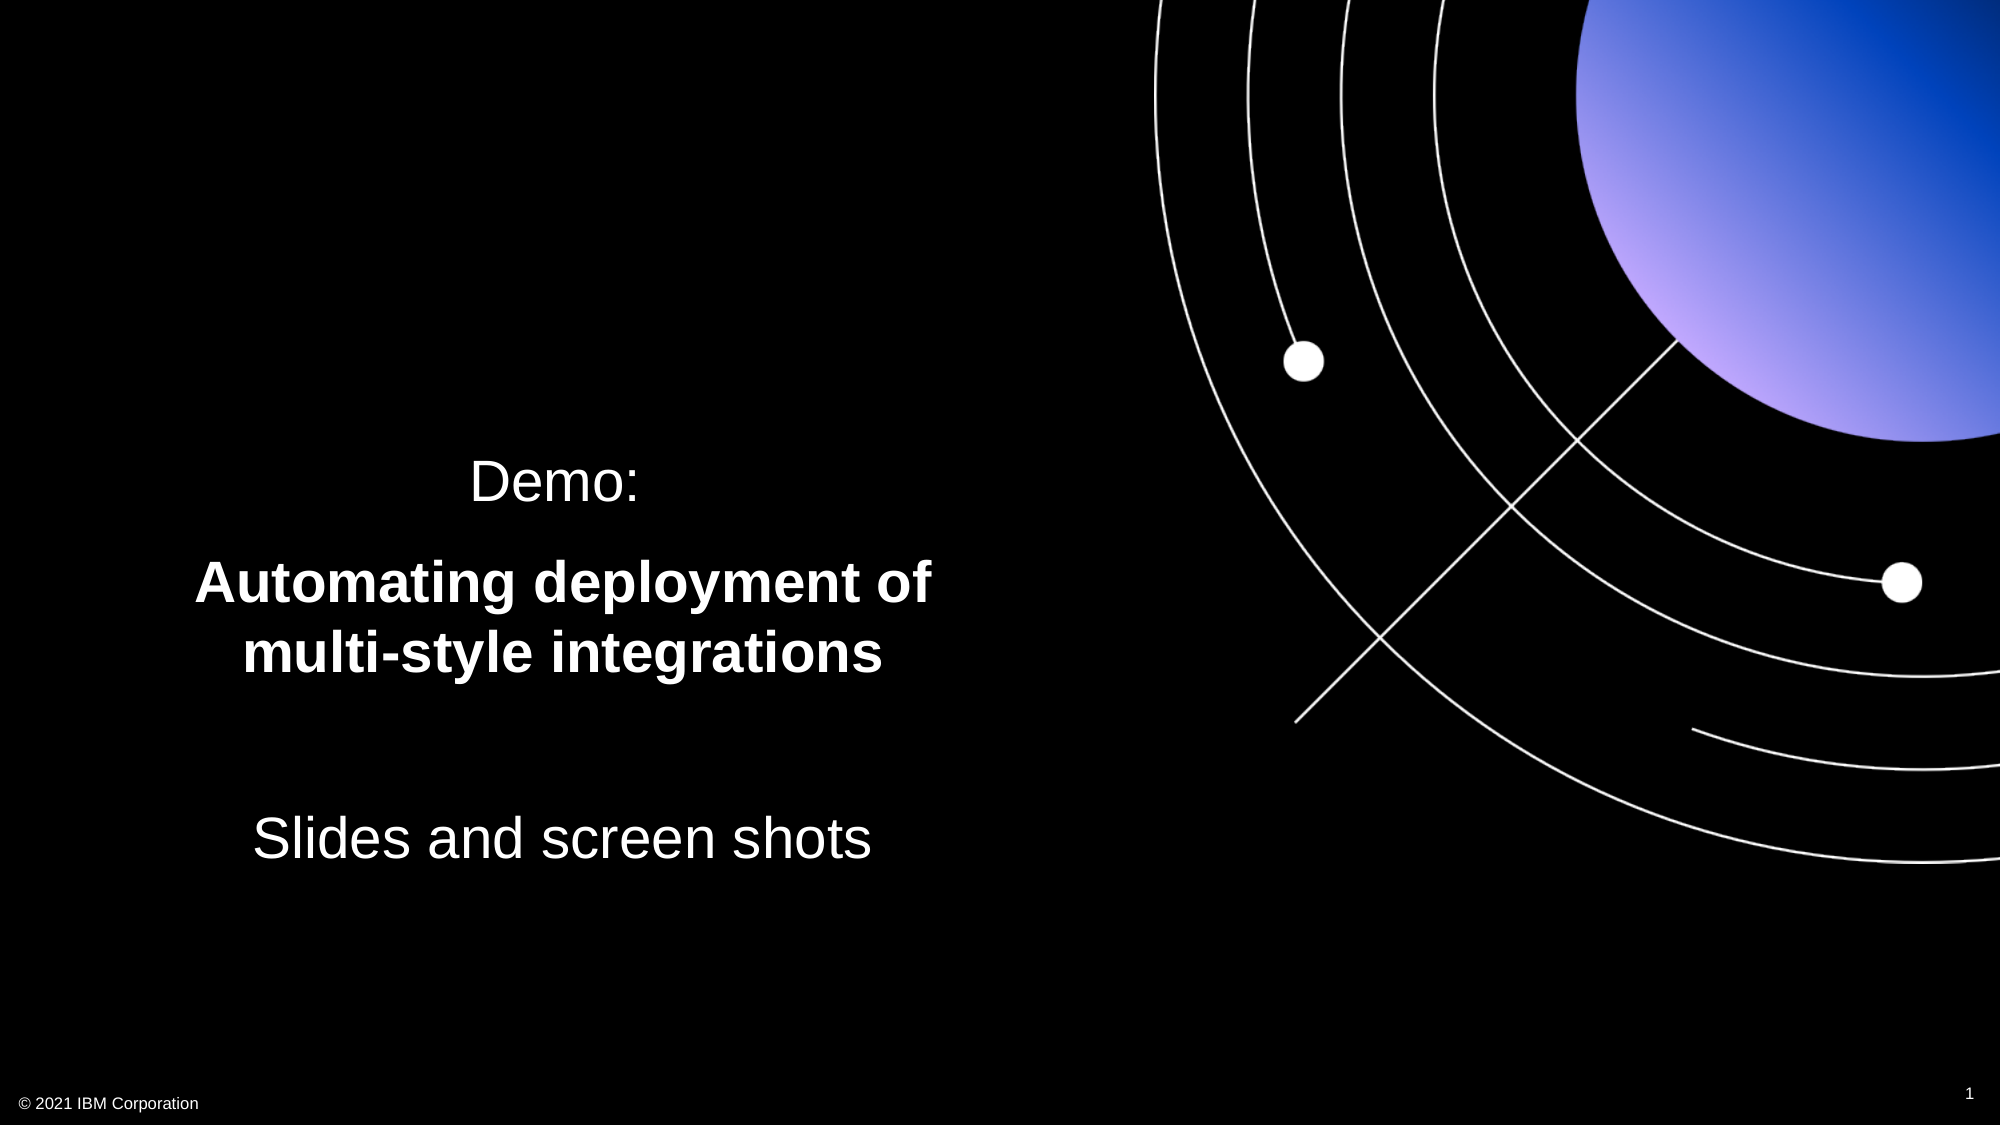

Demo:
Automating deployment of multi-style integrations

Slides and screen shots
1
© 2021 IBM Corporation